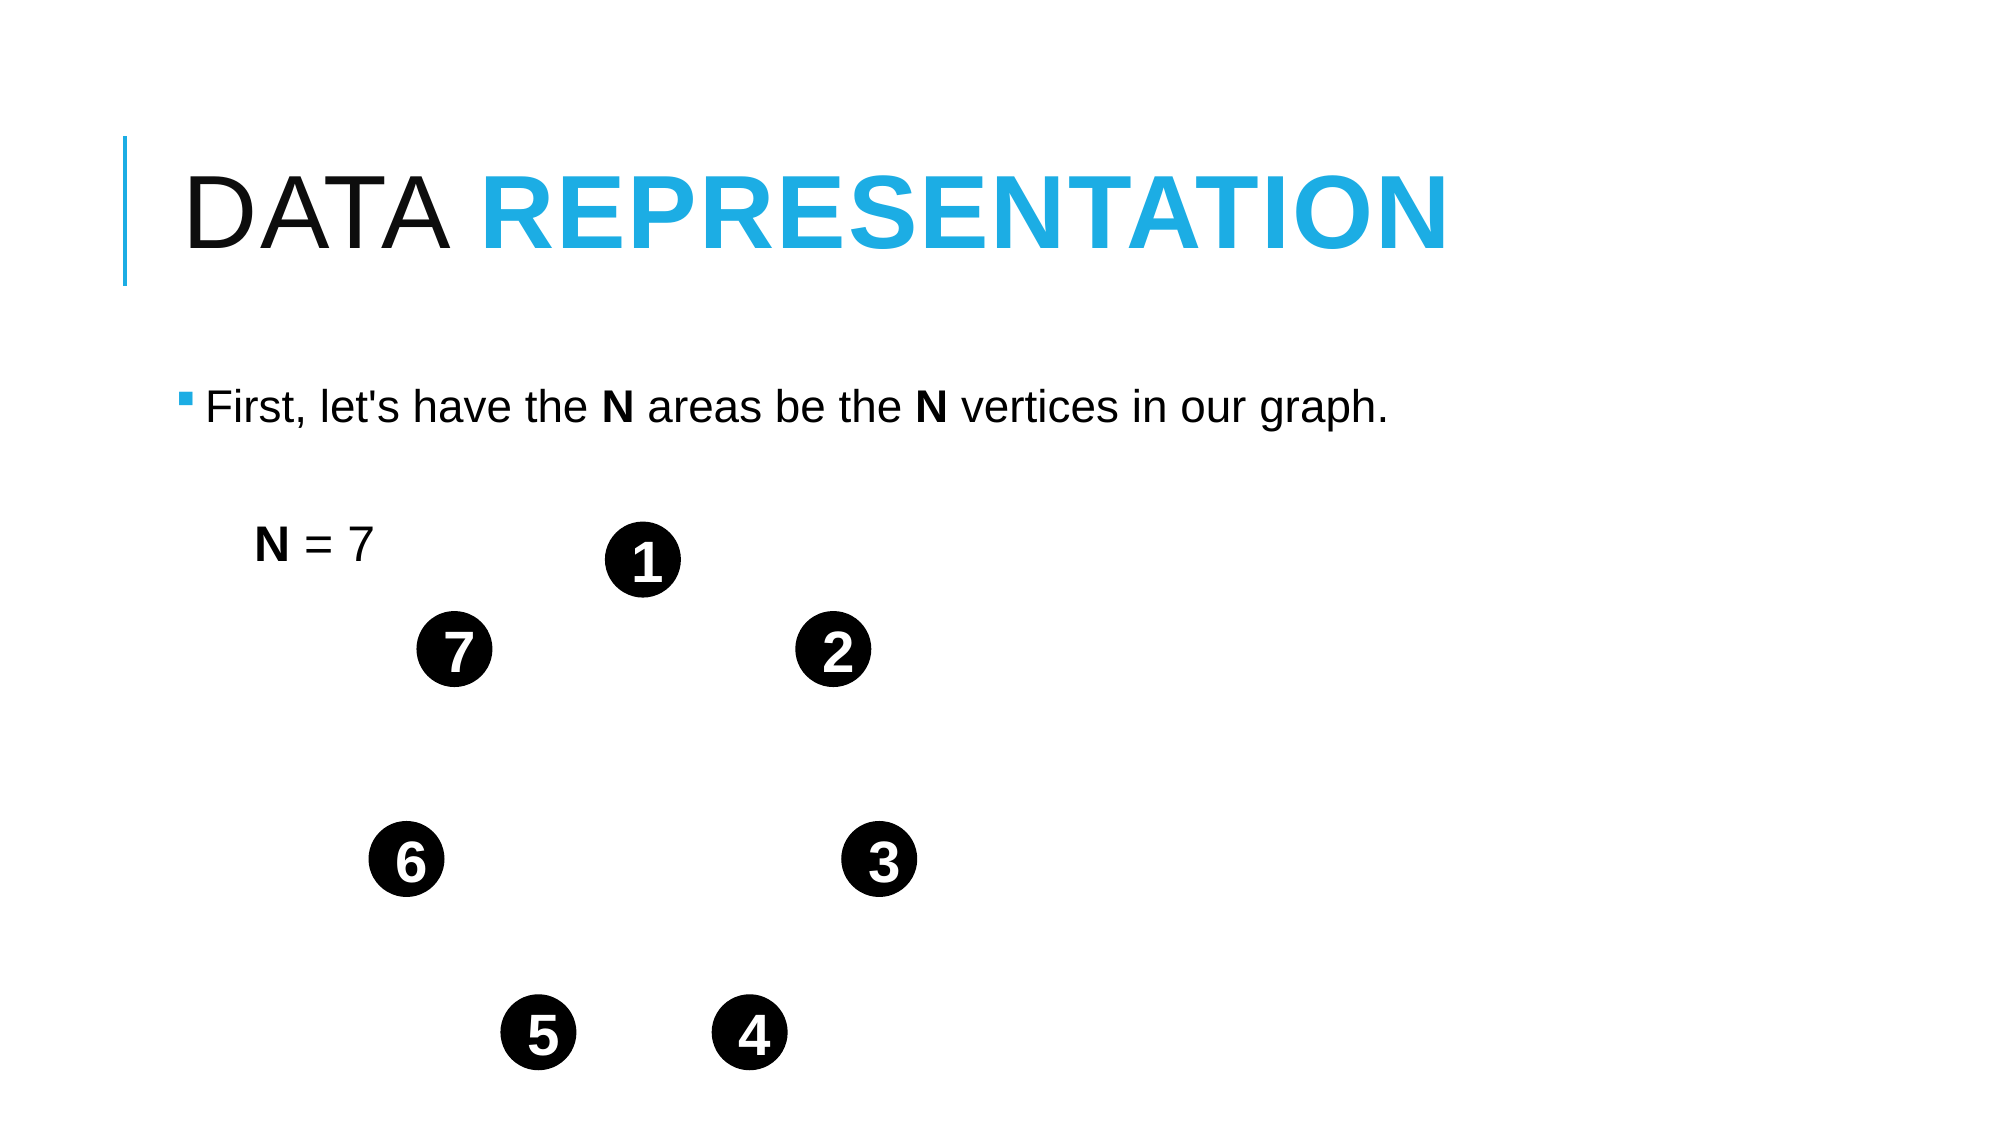

# Data representation
First, let's have the N areas be the N vertices in our graph.
N = 7
1
7
2
6
3
5
4